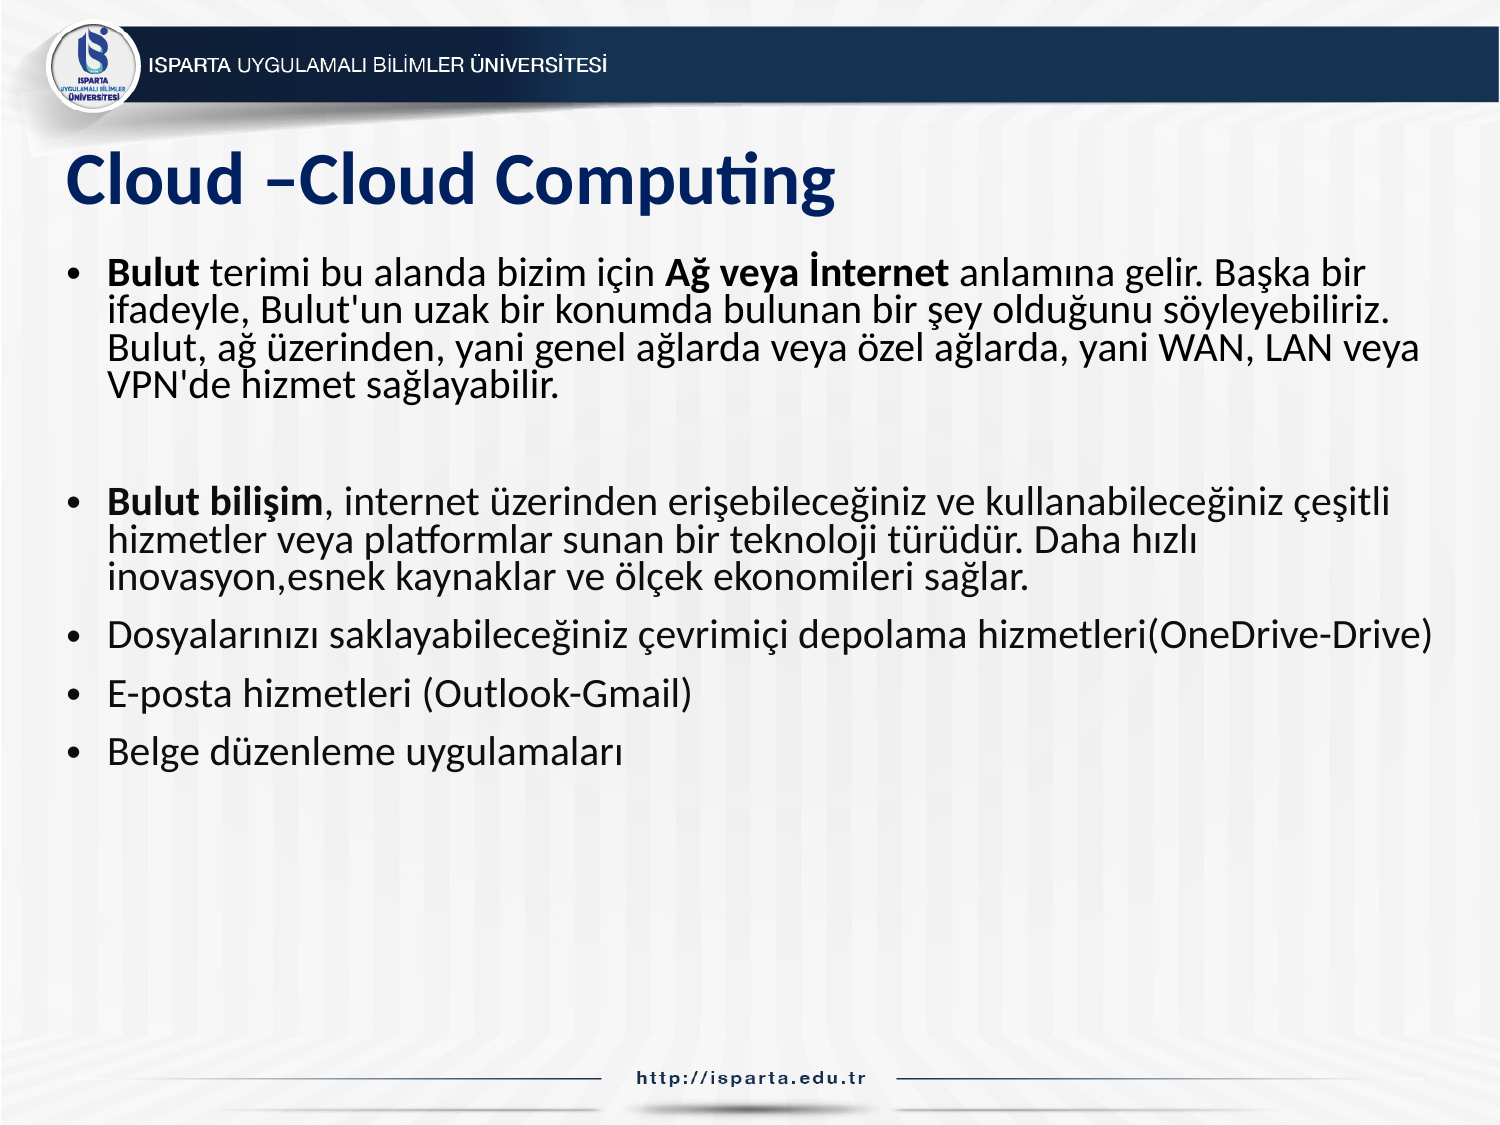

# Cloud –Cloud Computing
Bulut terimi bu alanda bizim için Ağ veya İnternet anlamına gelir. Başka bir ifadeyle, Bulut'un uzak bir konumda bulunan bir şey olduğunu söyleyebiliriz. Bulut, ağ üzerinden, yani genel ağlarda veya özel ağlarda, yani WAN, LAN veya VPN'de hizmet sağlayabilir.

Bulut bilişim, internet üzerinden erişebileceğiniz ve kullanabileceğiniz çeşitli hizmetler veya platformlar sunan bir teknoloji türüdür. Daha hızlı inovasyon,esnek kaynaklar ve ölçek ekonomileri sağlar.
Dosyalarınızı saklayabileceğiniz çevrimiçi depolama hizmetleri(OneDrive-Drive)
E-posta hizmetleri (Outlook-Gmail)
Belge düzenleme uygulamaları